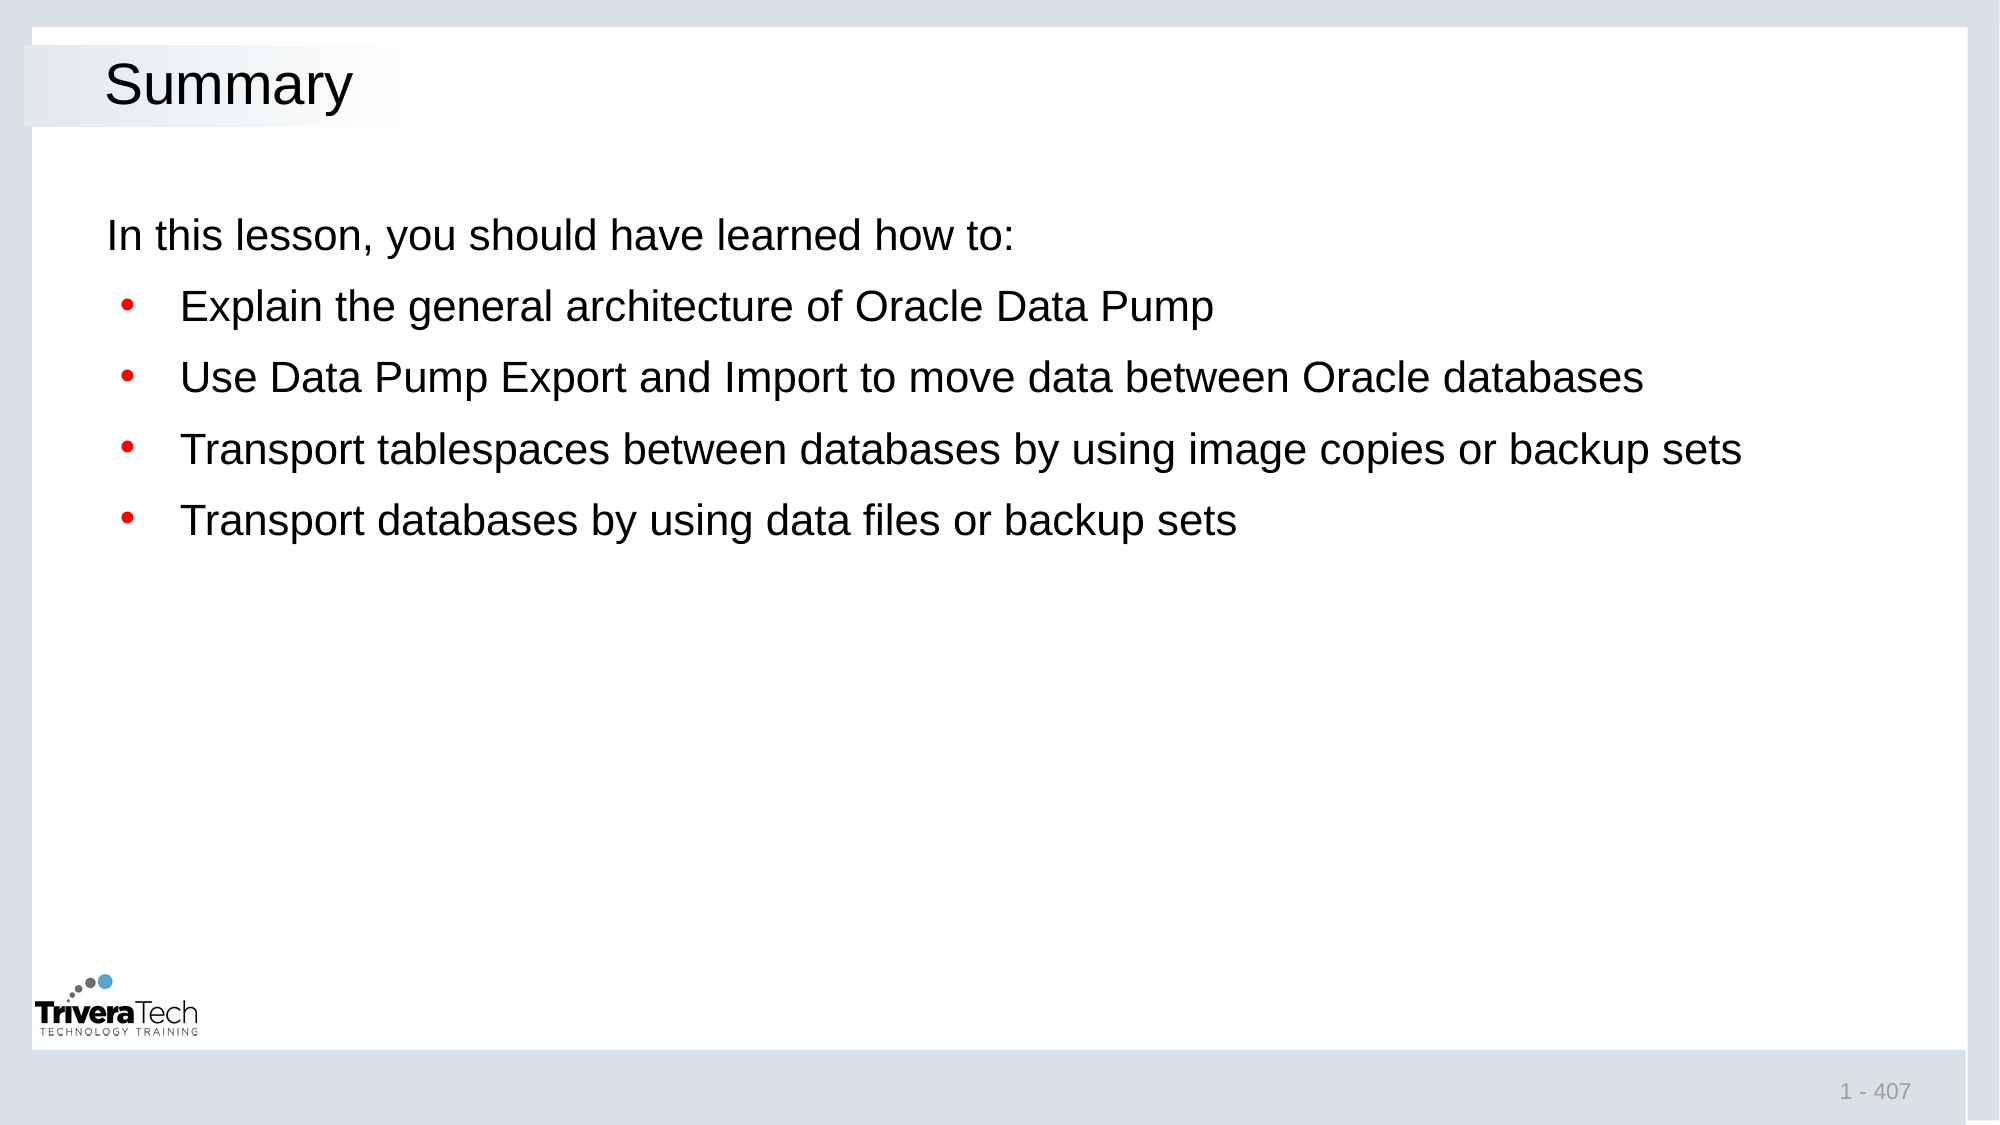

# Summary

In this lesson, you should have learned how to:
Explain the general architecture of Oracle Data Pump
Use Data Pump Export and Import to move data between Oracle databases
Transport tablespaces between databases by using image copies or backup sets
Transport databases by using data files or backup sets